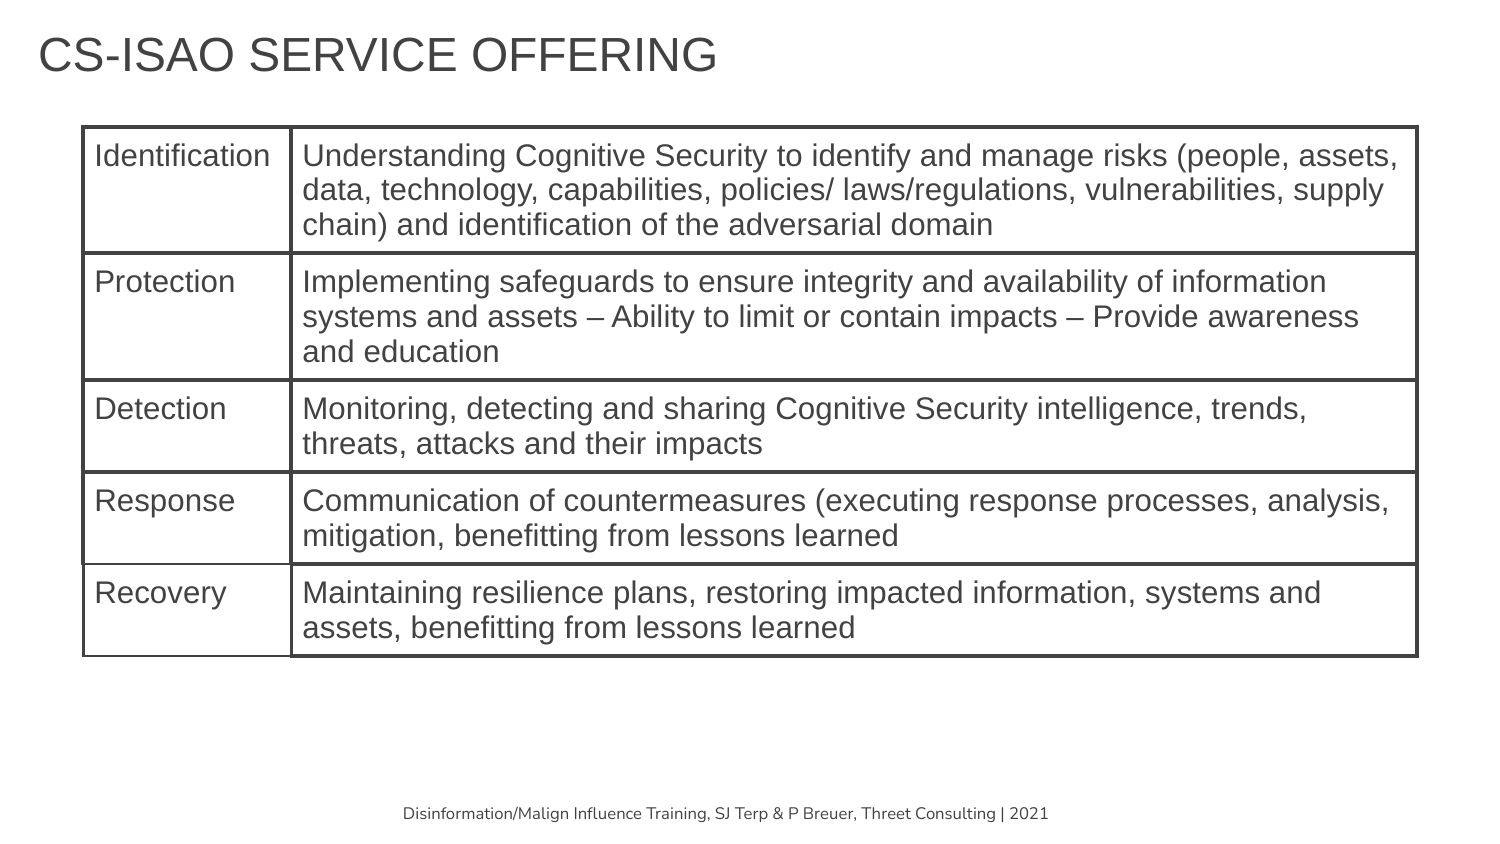

# CS-ISAO SERVICE OFFERING
| Identification | Understanding Cognitive Security to identify and manage risks (people, assets, data, technology, capabilities, policies/ laws/regulations, vulnerabilities, supply chain) and identification of the adversarial domain |
| --- | --- |
| Protection | Implementing safeguards to ensure integrity and availability of information systems and assets – Ability to limit or contain impacts – Provide awareness and education |
| Detection | Monitoring, detecting and sharing Cognitive Security intelligence, trends, threats, attacks and their impacts |
| Response | Communication of countermeasures (executing response processes, analysis, mitigation, benefitting from lessons learned |
| Recovery | Maintaining resilience plans, restoring impacted information, systems and assets, benefitting from lessons learned |